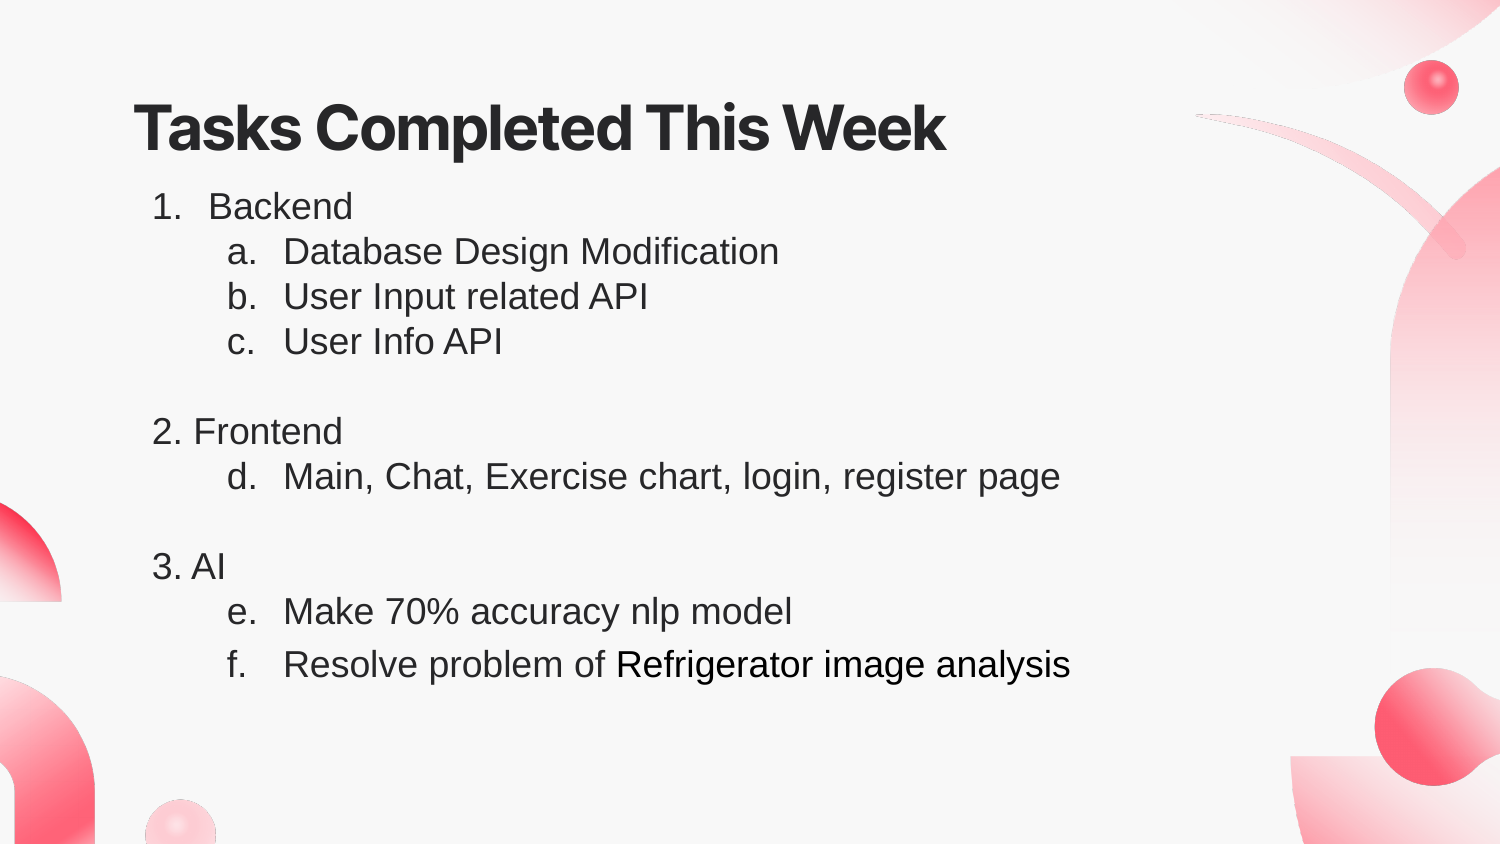

# Tasks Completed This Week
Backend
Database Design Modification
User Input related API
User Info API

2. Frontend
Main, Chat, Exercise chart, login, register page

3. AI
Make 70% accuracy nlp model
Resolve problem of Refrigerator image analysis